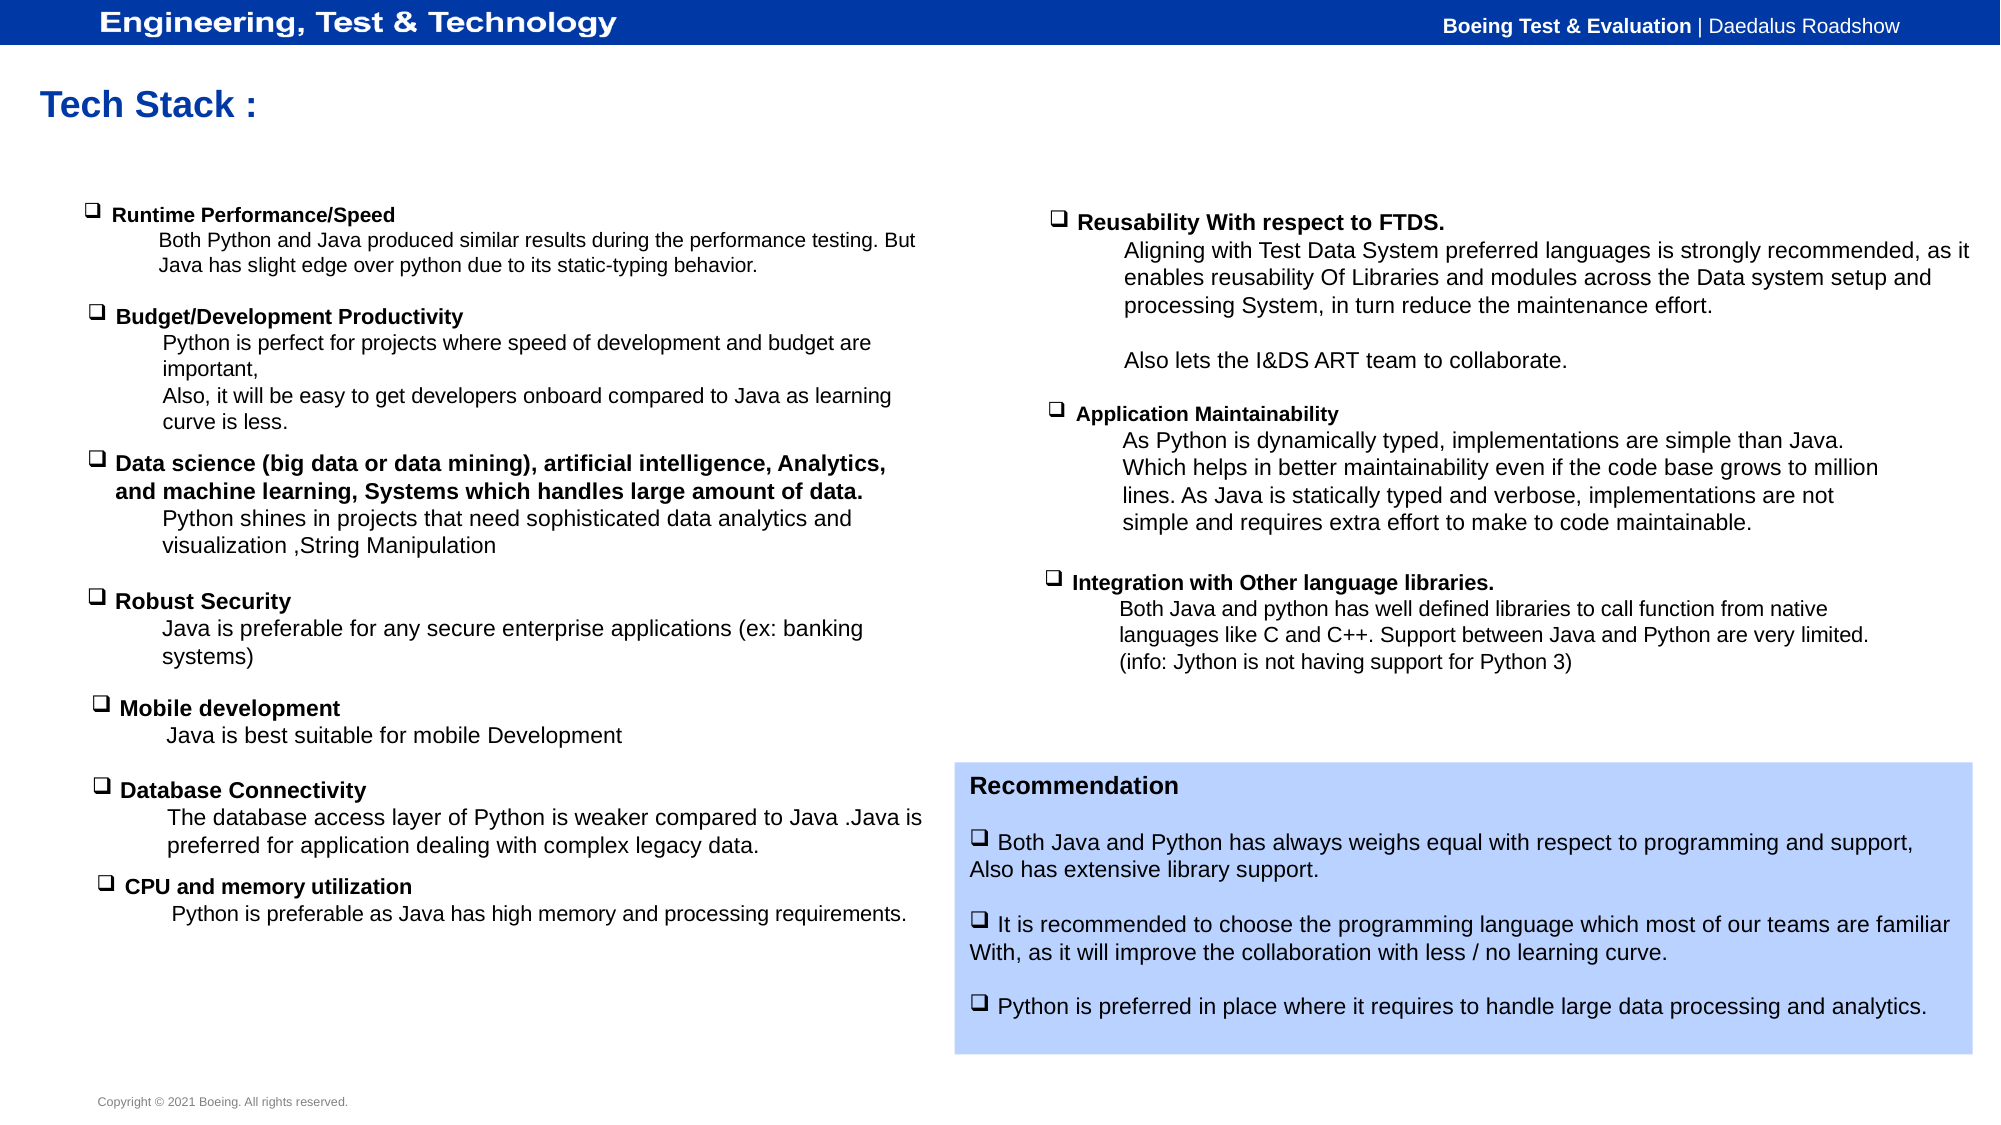

Tech Stack :
Runtime Performance/Speed
Both Python and Java produced similar results during the performance testing. But Java has slight edge over python due to its static-typing behavior.
Reusability With respect to FTDS.
Aligning with Test Data System preferred languages is strongly recommended, as it enables reusability Of Libraries and modules across the Data system setup and processing System, in turn reduce the maintenance effort.

Also lets the I&DS ART team to collaborate.

Budget/Development Productivity
Python is perfect for projects where speed of development and budget are important,
Also, it will be easy to get developers onboard compared to Java as learning curve is less.

Application Maintainability
As Python is dynamically typed, implementations are simple than Java. Which helps in better maintainability even if the code base grows to million lines. As Java is statically typed and verbose, implementations are not simple and requires extra effort to make to code maintainable.
Data science (big data or data mining), artificial intelligence, Analytics, and machine learning, Systems which handles large amount of data.
Python shines in projects that need sophisticated data analytics and visualization ,String Manipulation
Integration with Other language libraries.
Both Java and python has well defined libraries to call function from native languages like C and C++. Support between Java and Python are very limited.
(info: Jython is not having support for Python 3)
Robust Security
Java is preferable for any secure enterprise applications (ex: banking systems)
Mobile development
Java is best suitable for mobile Development
Recommendation

Both Java and Python has always weighs equal with respect to programming and support,
Also has extensive library support.

It is recommended to choose the programming language which most of our teams are familiar
With, as it will improve the collaboration with less / no learning curve.

Python is preferred in place where it requires to handle large data processing and analytics.

Database Connectivity
The database access layer of Python is weaker compared to Java .Java is preferred for application dealing with complex legacy data.
CPU and memory utilization
Python is preferable as Java has high memory and processing requirements.